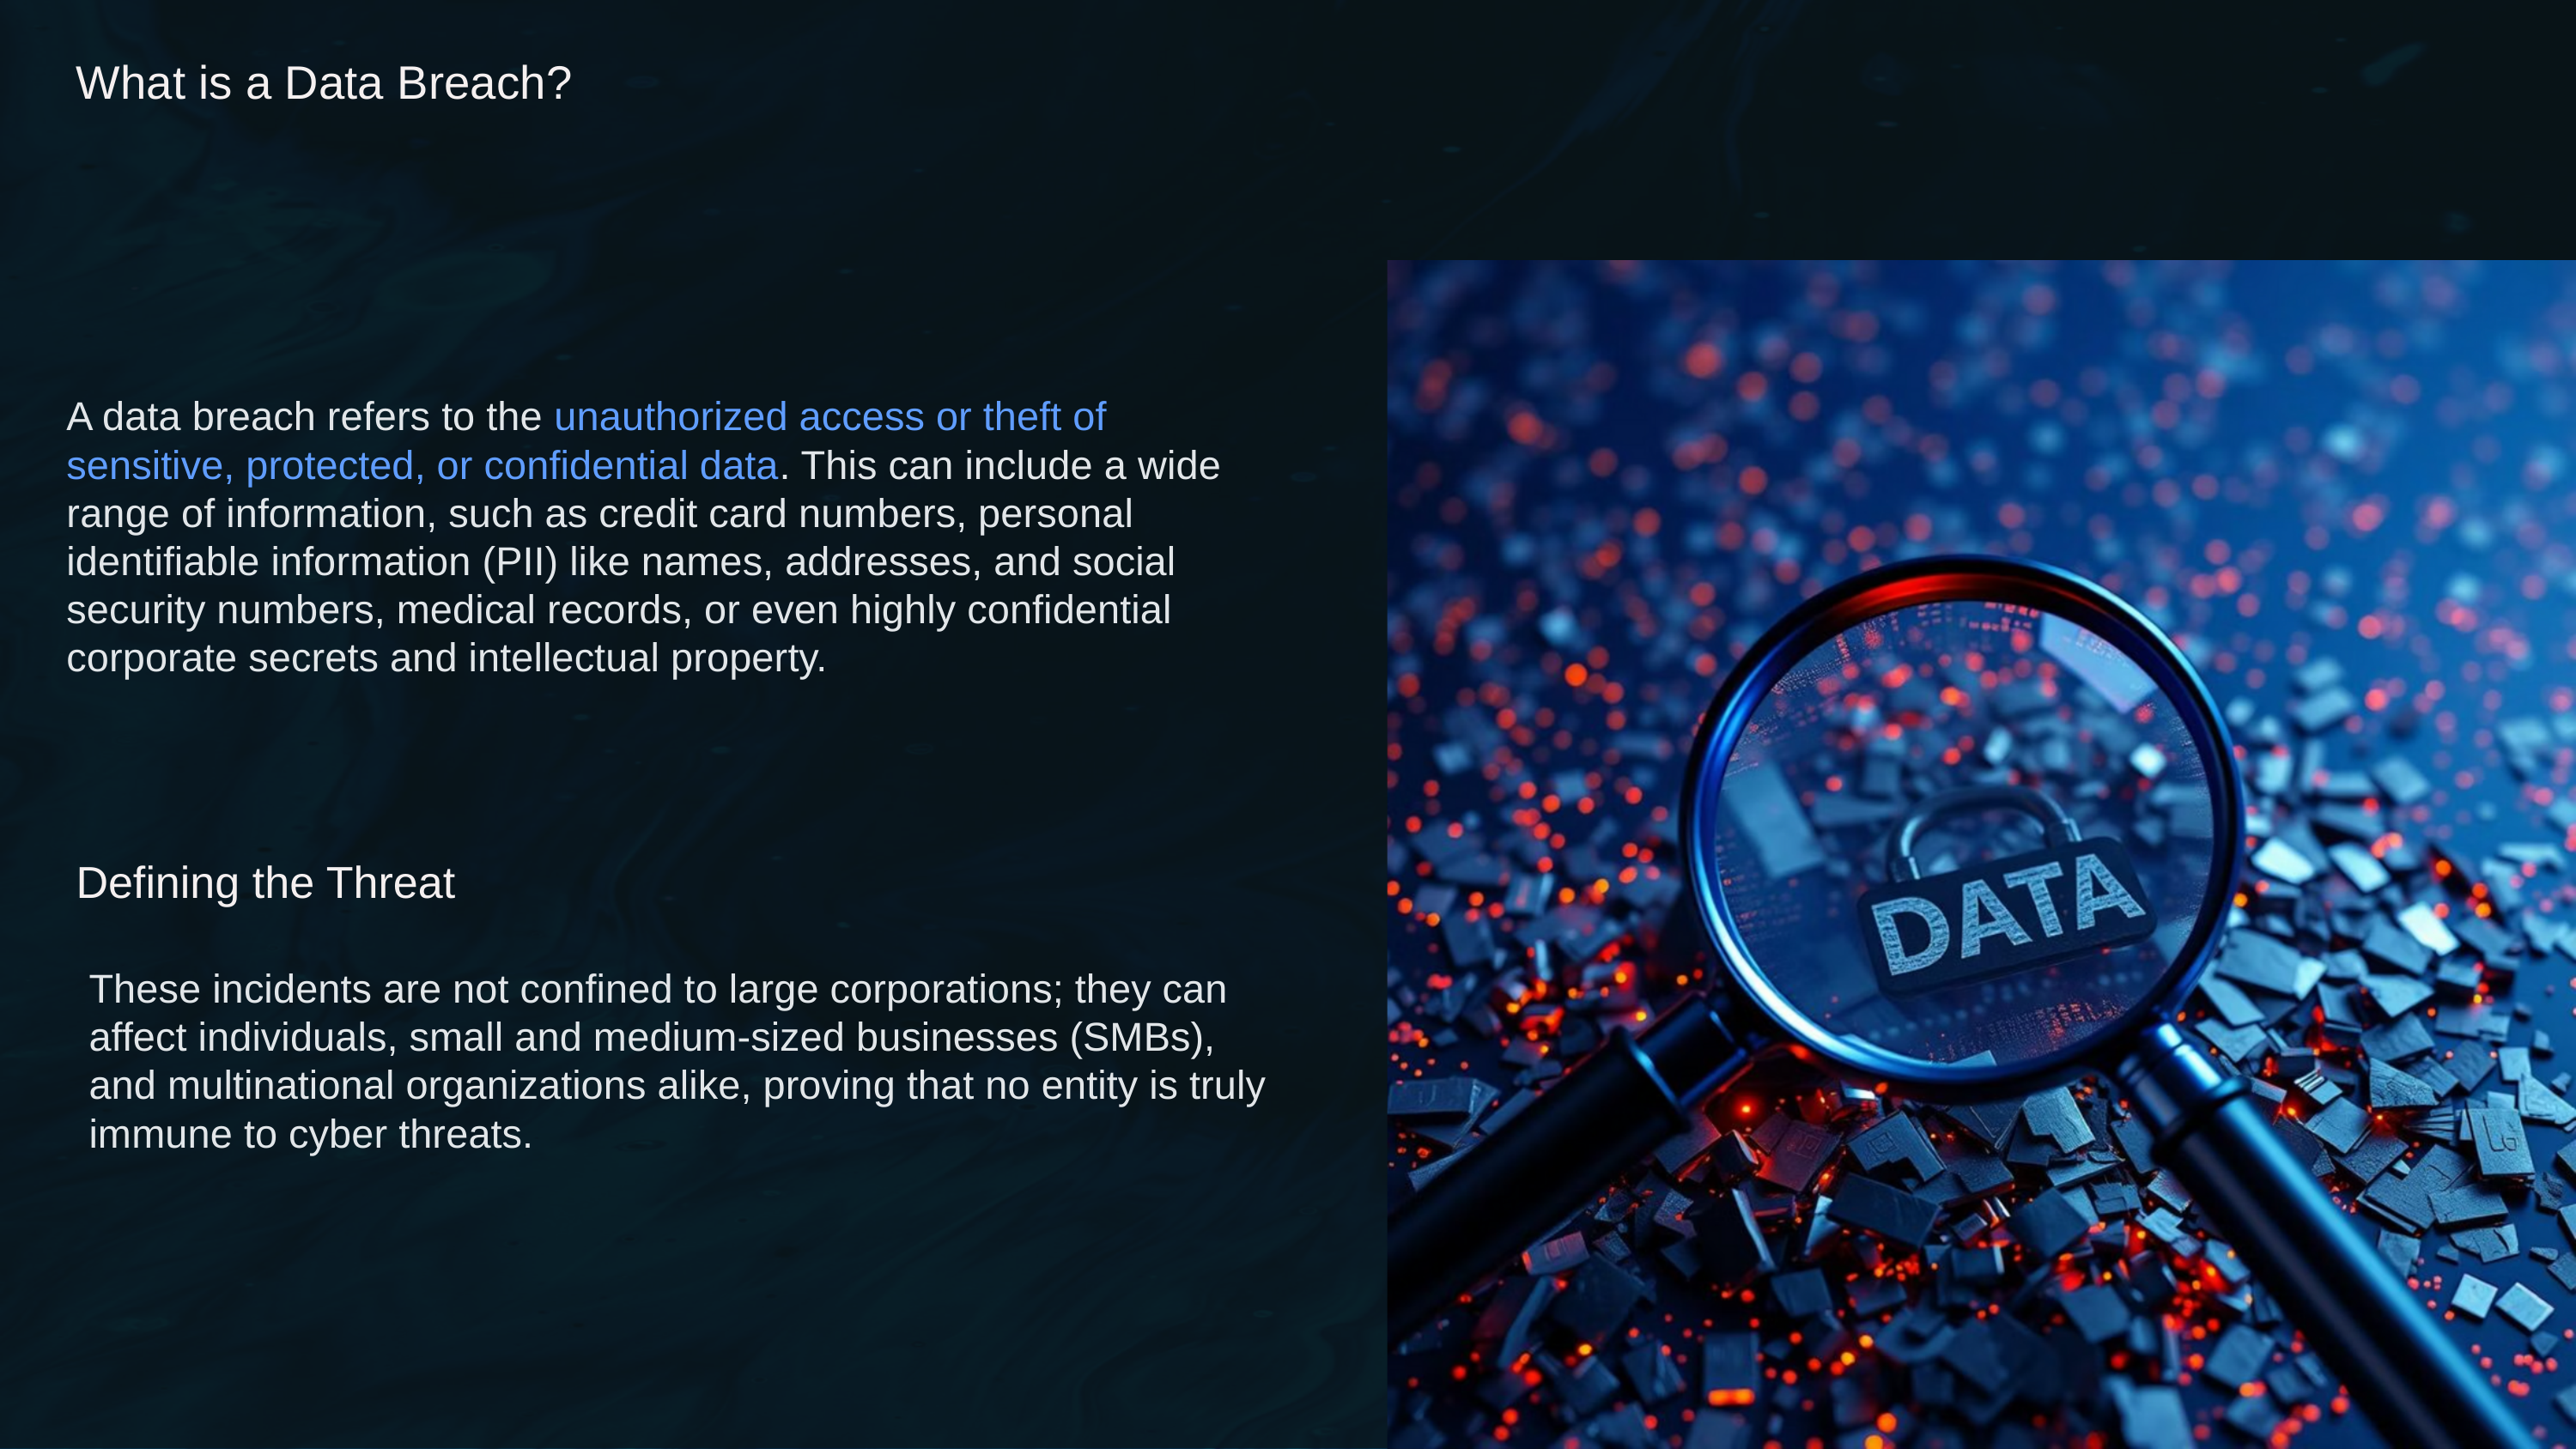

What is a Data Breach?

A data breach refers to the unauthorized access or theft of sensitive, protected, or confidential data. This can include a wide range of information, such as credit card numbers, personal identifiable information (PII) like names, addresses, and social security numbers, medical records, or even highly confidential corporate secrets and intellectual property.

Defining the Threat
These incidents are not confined to large corporations; they can affect individuals, small and medium-sized businesses (SMBs), and multinational organizations alike, proving that no entity is truly immune to cyber threats.

Reputational Damage: Erosion of customer trust, negative media coverage, and damage to brand image, which can take years to rebuild.
Operational Disruption: Downtime, recovery efforts, and potential intellectual property loss can severely hinder business continuity.
Legal & Regulatory Penalties: Fines from regulatory bodies like GDPR, CCPA, and industry-specific compliance failures.
Identity Theft: For individuals, compromised data can lead to fraud, financial ruin, and long-term personal distress.